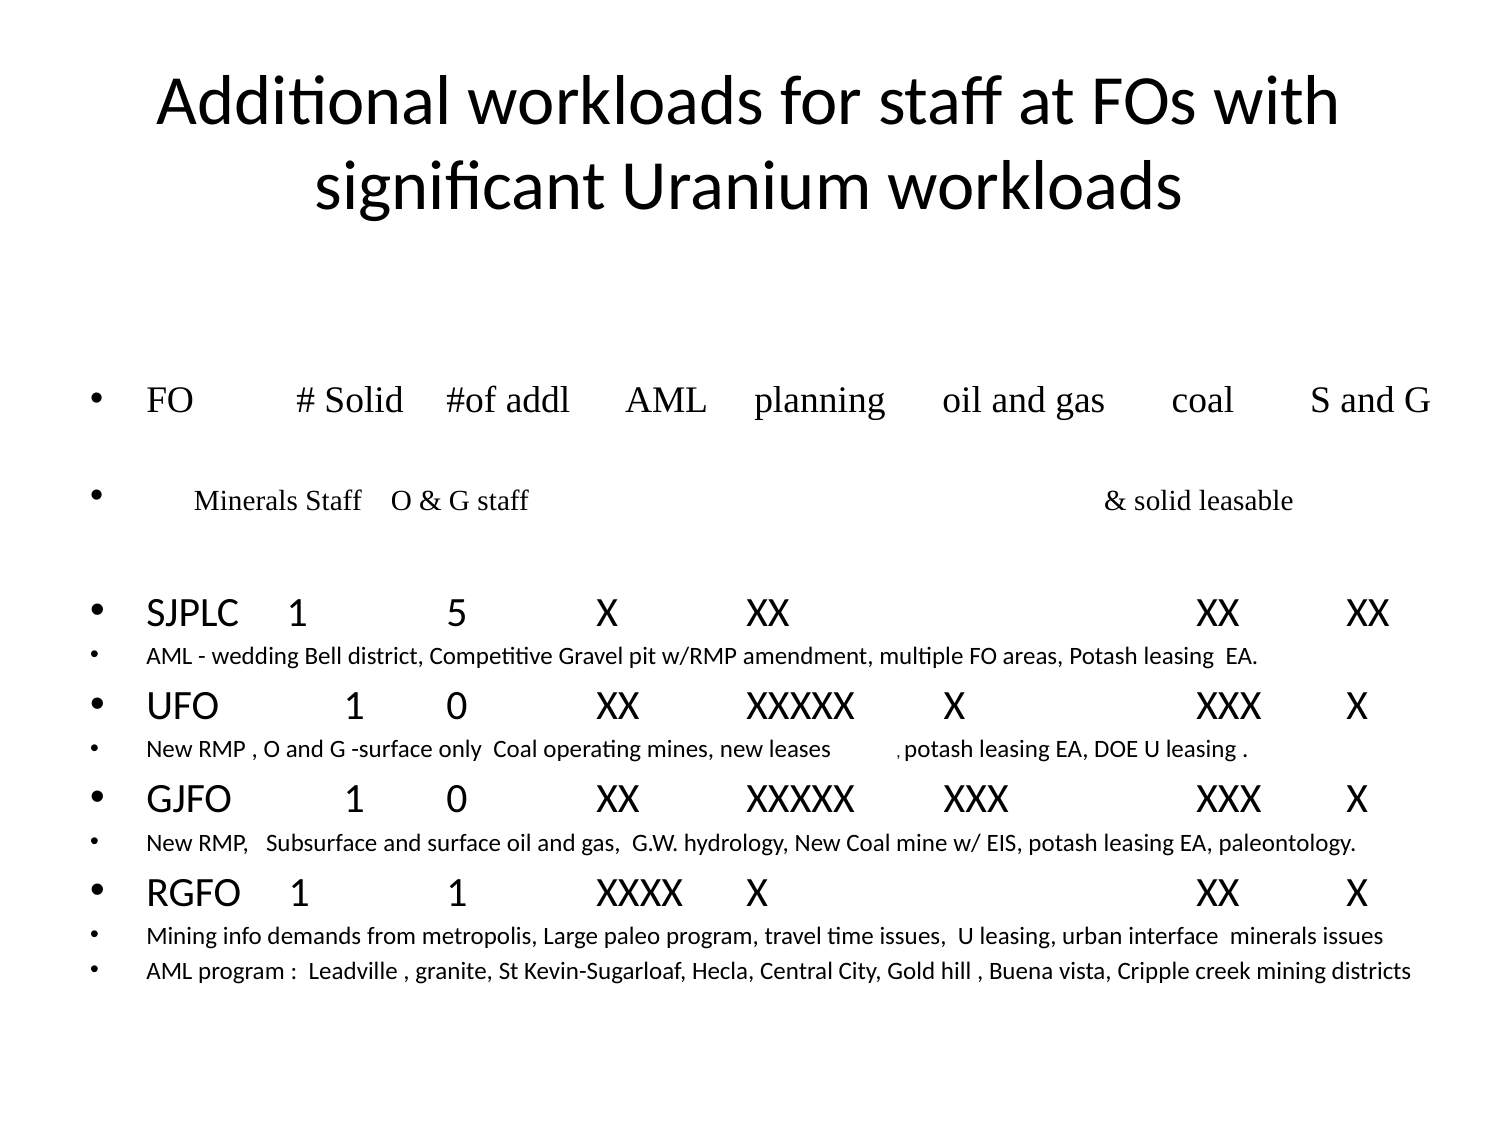

# Additional workloads for staff at FOs with significant Uranium workloads

FO   	# Solid 	#of addl      AML     planning      oil and gas       coal        S and G
     Minerals Staff    O & G staff				        & solid leasable

SJPLC     1	5	X	XX			XX	XX
AML - wedding Bell district, Competitive Gravel pit w/RMP amendment, multiple FO areas, Potash leasing  EA.
UFO	     1	0	XX	XXXXX	     X		XXX	X
New RMP , O and G -surface only  Coal operating mines, new leases	, potash leasing EA, DOE U leasing .
GJFO	     1	0	XX	XXXXX	     XXX		XXX	X
New RMP,   Subsurface and surface oil and gas,  G.W. hydrology, New Coal mine w/ EIS, potash leasing EA, paleontology.
RGFO     1	1	XXXX	X			XX	X
Mining info demands from metropolis, Large paleo program, travel time issues,  U leasing, urban interface  minerals issues
AML program :  Leadville , granite, St Kevin-Sugarloaf, Hecla, Central City, Gold hill , Buena vista, Cripple creek mining districts